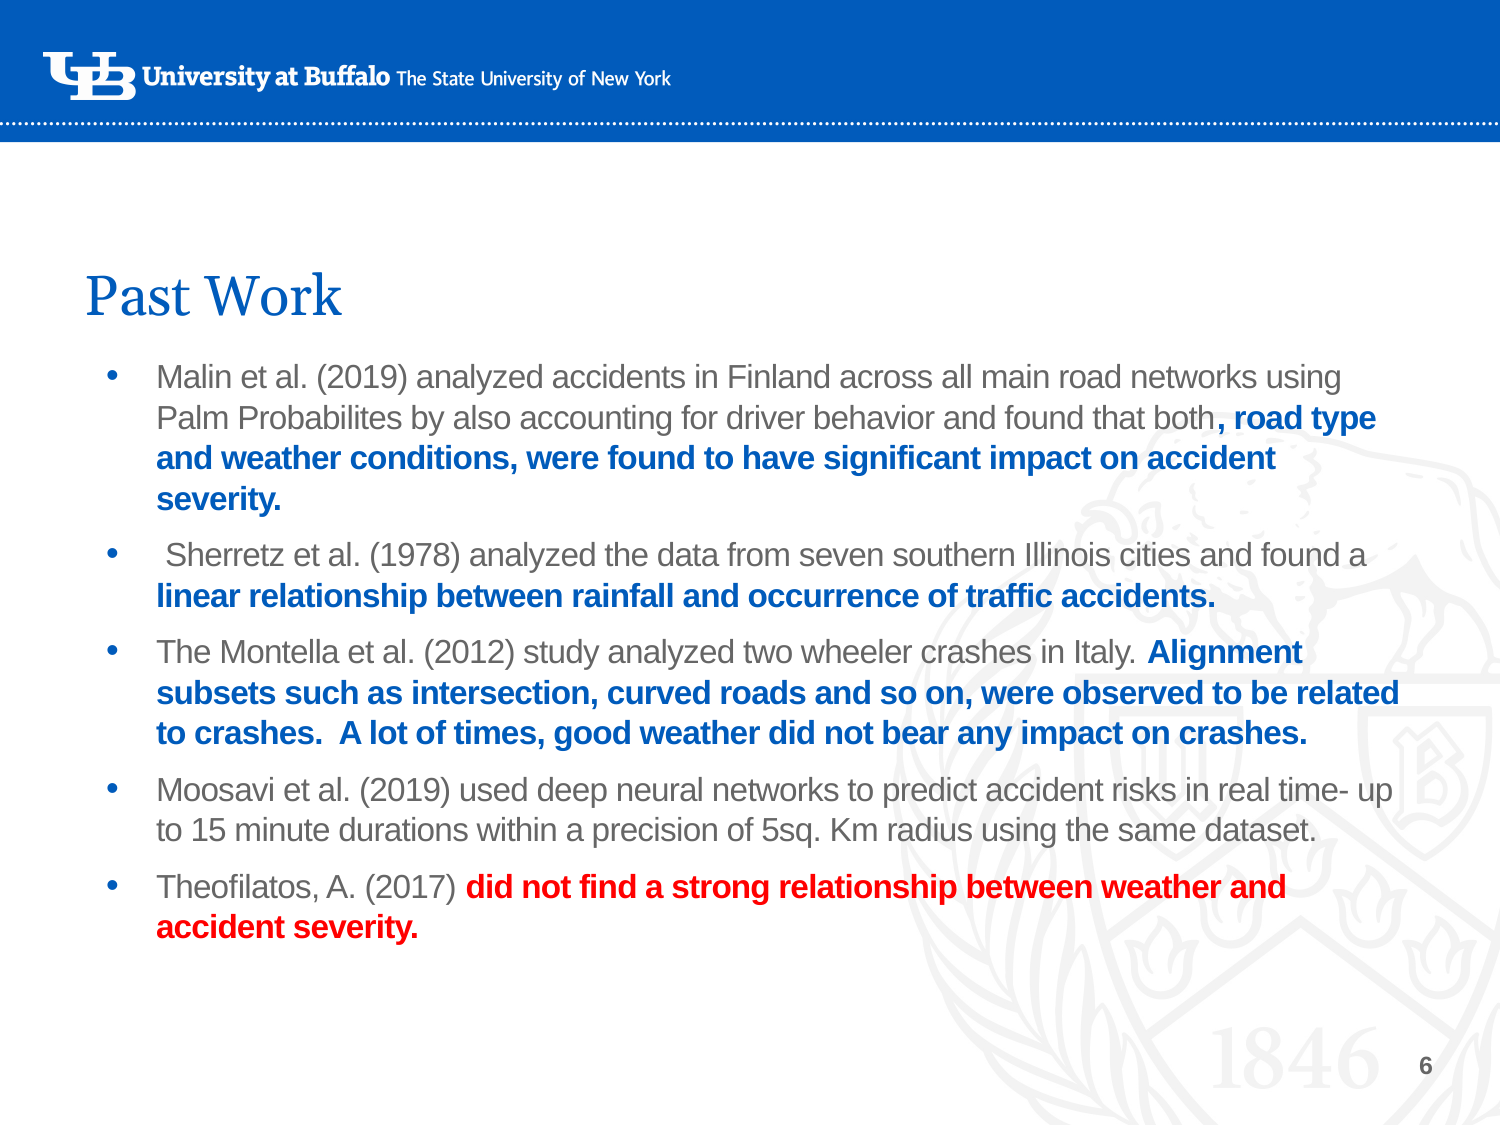

# Past Work
Malin et al. (2019) analyzed accidents in Finland across all main road networks using Palm Probabilites by also accounting for driver behavior and found that both, road type and weather conditions, were found to have significant impact on accident severity.
 Sherretz et al. (1978) analyzed the data from seven southern Illinois cities and found a linear relationship between rainfall and occurrence of traffic accidents.
The Montella et al. (2012) study analyzed two wheeler crashes in Italy. Alignment subsets such as intersection, curved roads and so on, were observed to be related to crashes.  A lot of times, good weather did not bear any impact on crashes.
Moosavi et al. (2019) used deep neural networks to predict accident risks in real time- up to 15 minute durations within a precision of 5sq. Km radius using the same dataset.
Theoﬁlatos, A. (2017) did not find a strong relationship between weather and accident severity.